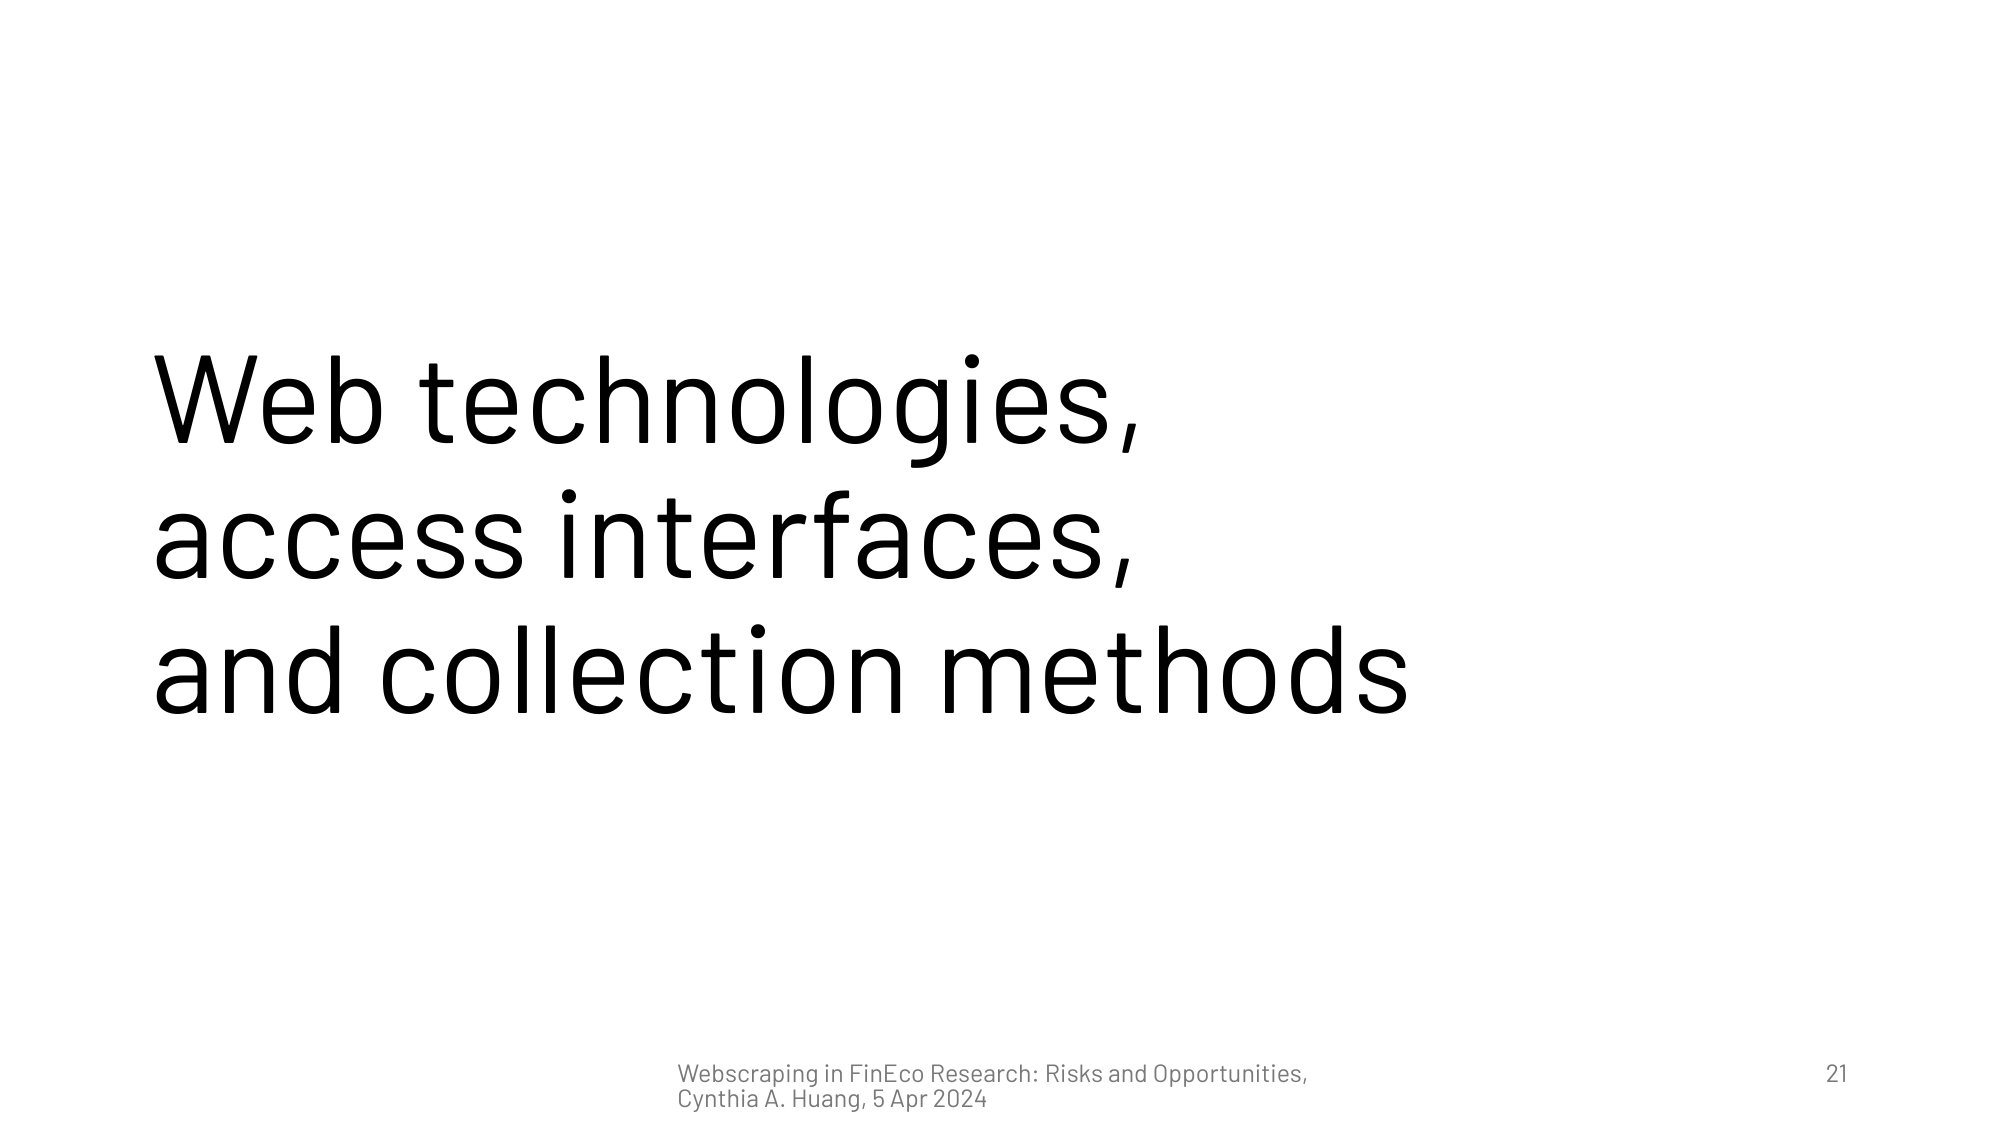

# Web technologies, access interfaces, and collection methods

Webscraping in FinEco Research: Risks and Opportunities, Cynthia A. Huang, 5 Apr 2024
21